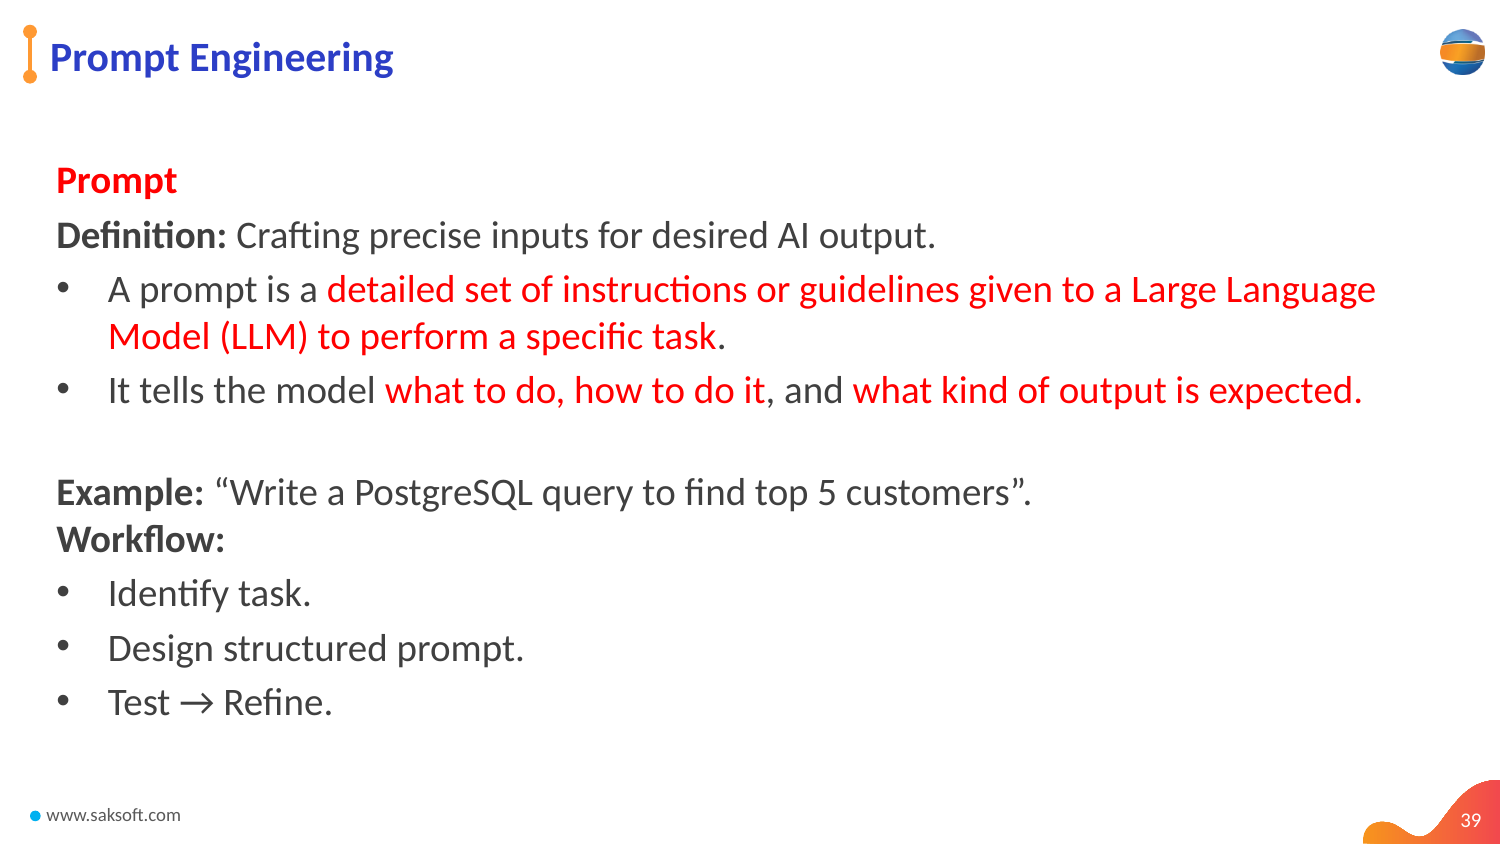

# Prompt Engineering
Prompt
Definition: Crafting precise inputs for desired AI output.
A prompt is a detailed set of instructions or guidelines given to a Large Language Model (LLM) to perform a specific task.
It tells the model what to do, how to do it, and what kind of output is expected.
Example: “Write a PostgreSQL query to find top 5 customers”.
Workflow:
Identify task.
Design structured prompt.
Test → Refine.

39